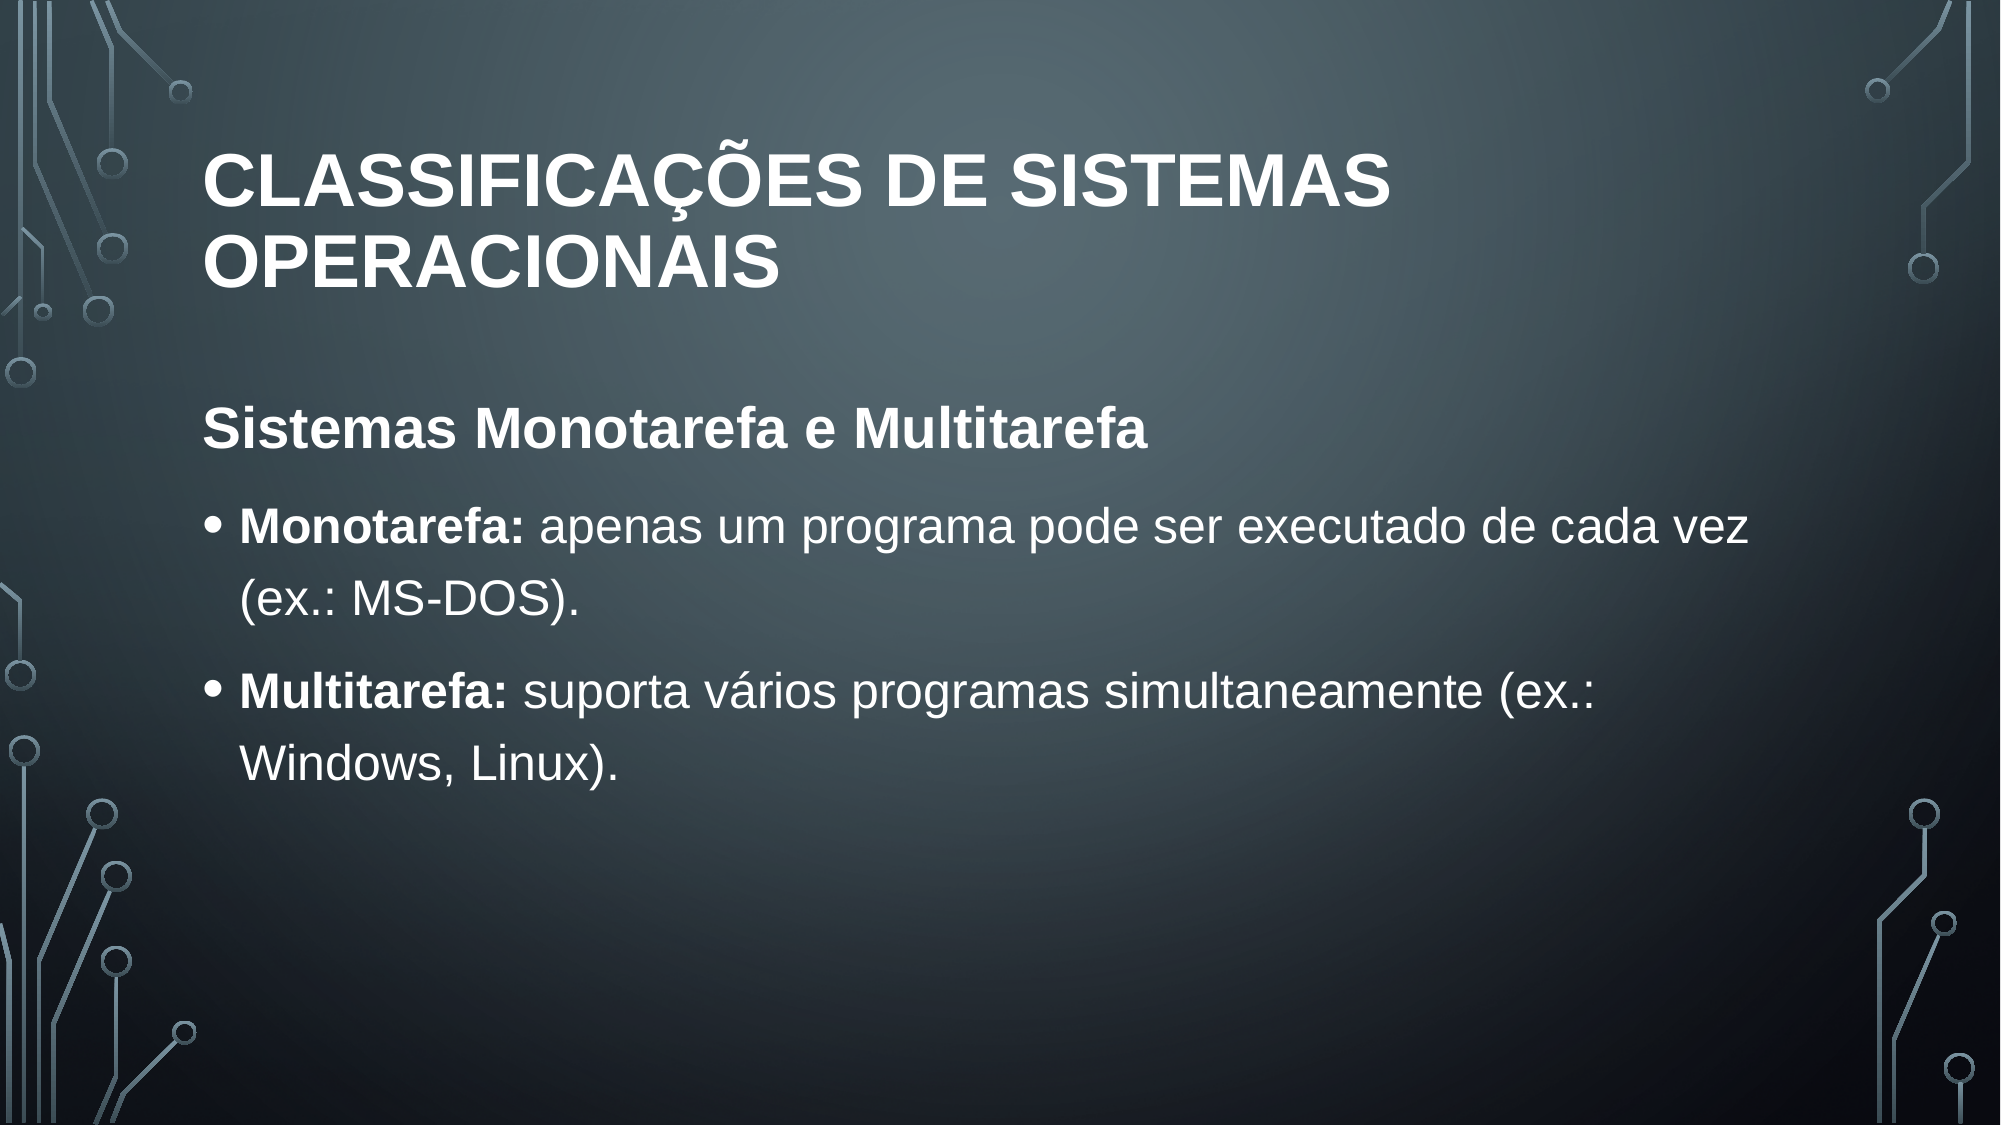

# Classificações de Sistemas Operacionais
Sistemas Monotarefa e Multitarefa
Monotarefa: apenas um programa pode ser executado de cada vez (ex.: MS-DOS).
Multitarefa: suporta vários programas simultaneamente (ex.: Windows, Linux).